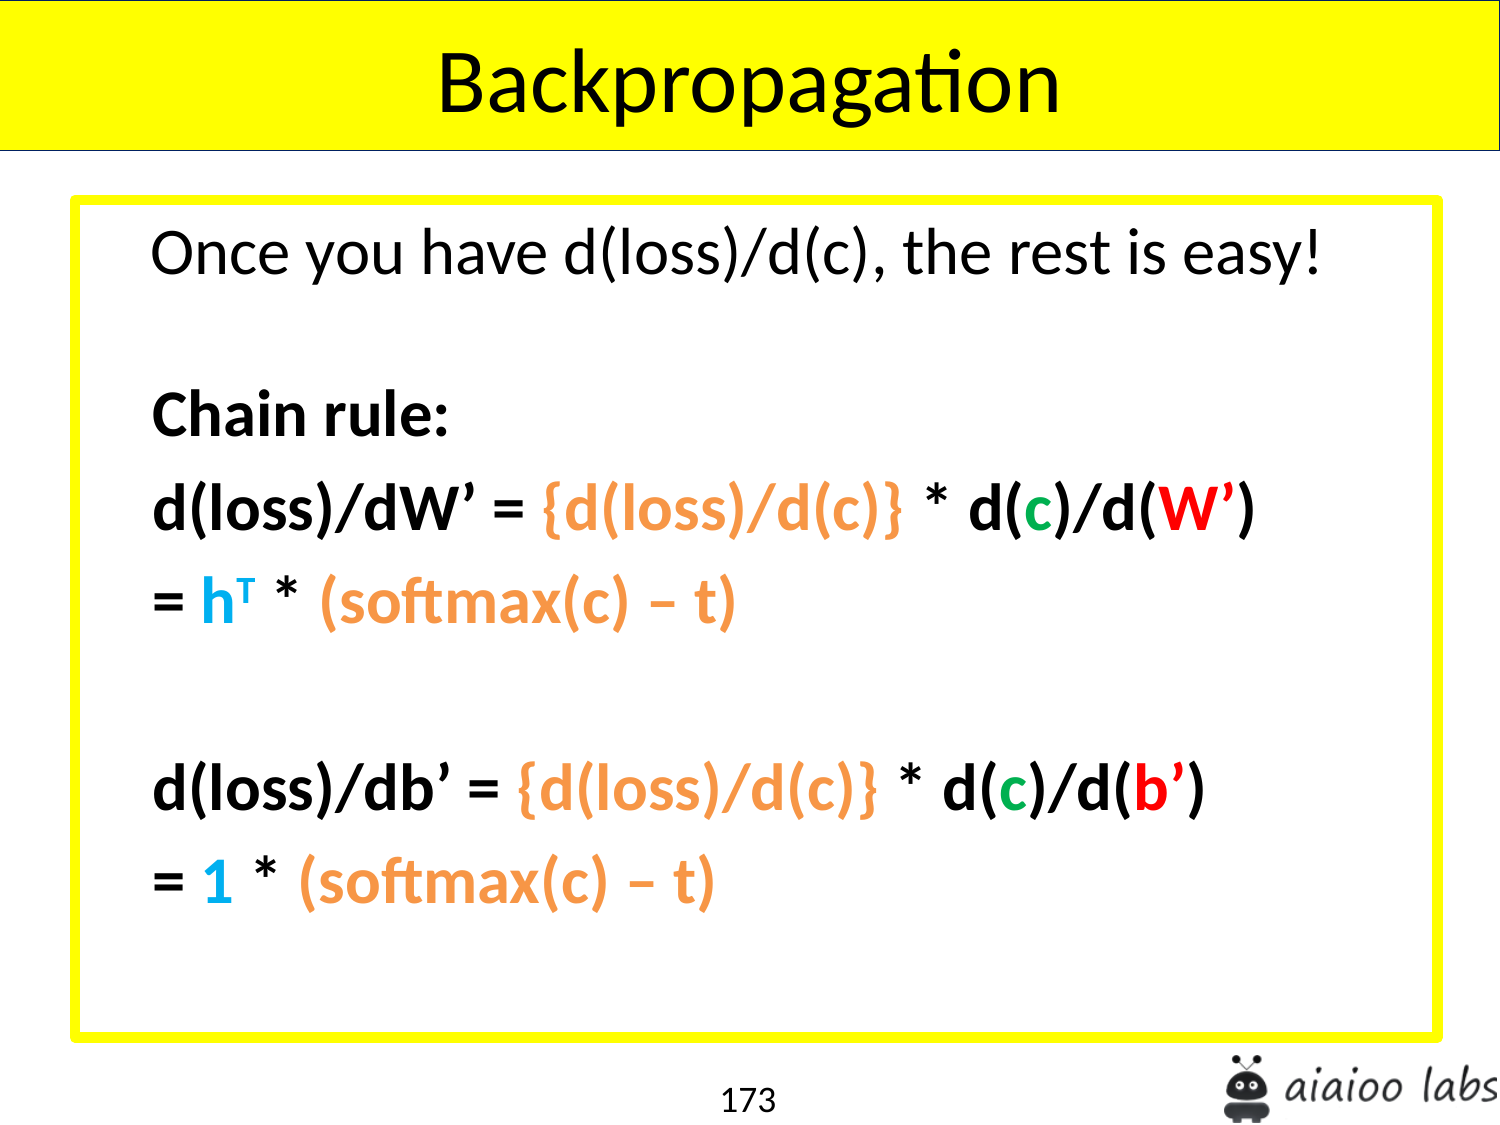

Backpropagation
    Once you have d(loss)/d(c), the rest is easy!

Chain rule:
d(loss)/dW’ = {d(loss)/d(c)} * d(c)/d(W’)
= hT * (softmax(c) – t)

d(loss)/db’ = {d(loss)/d(c)} * d(c)/d(b’)
= 1 * (softmax(c) – t)